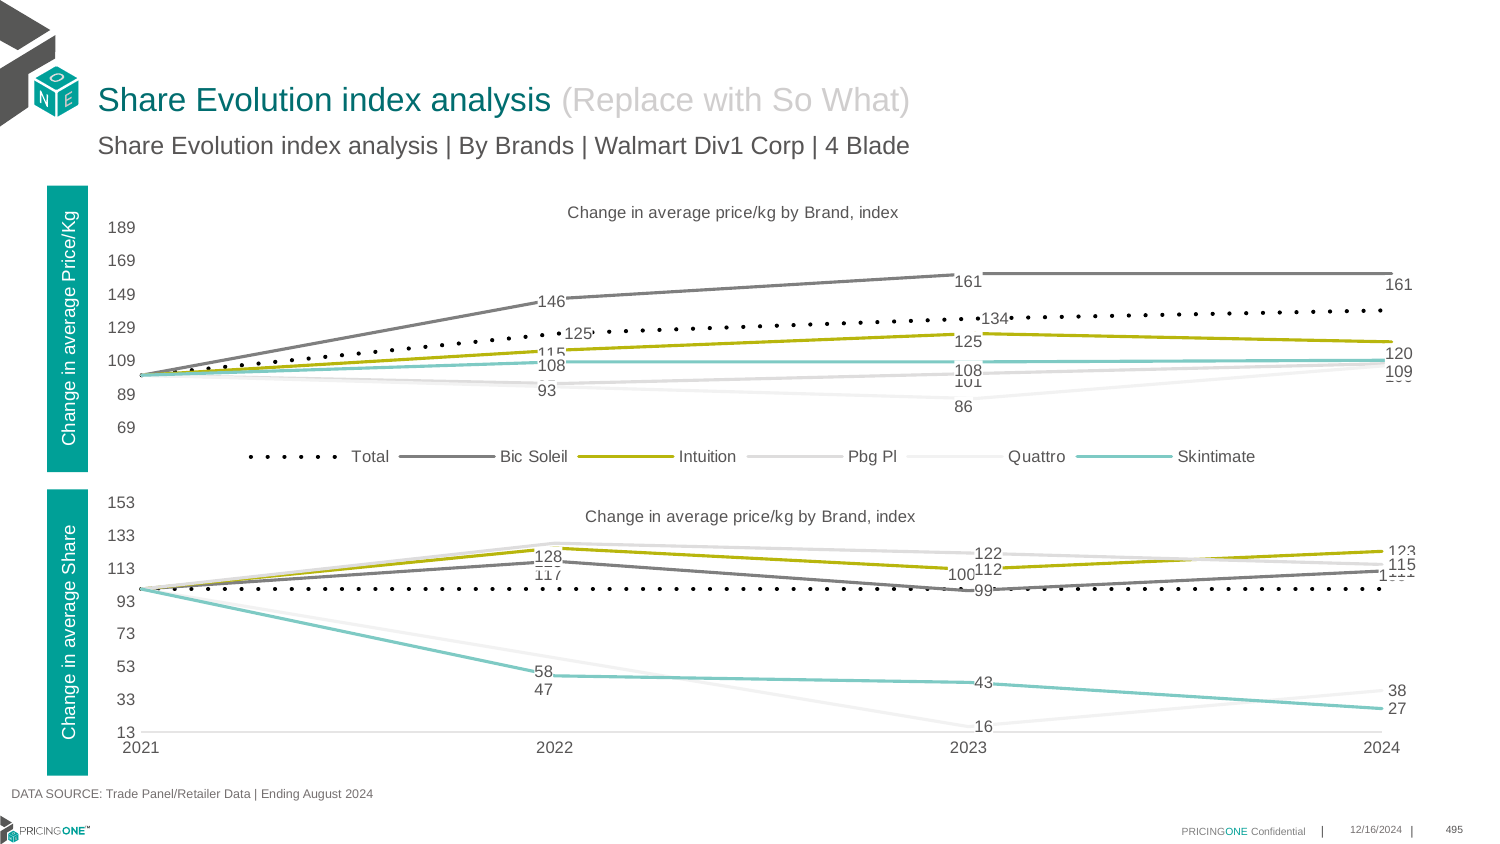

# Share Evolution index analysis (Replace with So What)
Share Evolution index analysis | By Brands | Walmart Div1 Corp | 4 Blade

### Chart: Change in average price/kg by Brand, index

| Category | Total | Bic Soleil | Intuition | Pbg Pl | Quattro | Skintimate |
|---|---|---|---|---|---|---|
| 2021 | 100.0 | 100.0 | 100.0 | 100.0 | 100.0 | 100.0 |
| 2022 | 125.0 | 146.0 | 115.0 | 95.0 | 93.0 | 108.0 |
| 2023 | 134.0 | 161.0 | 125.0 | 101.0 | 86.0 | 108.0 |
| 2024 | 139.0 | 161.0 | 120.0 | 107.0 | 106.0 | 109.0 |
Change in average Price/Kg

### Chart: Change in average price/kg by Brand, index

| Category | Total | Bic Soleil | Intuition | Pbg Pl | Quattro | Skintimate |
|---|---|---|---|---|---|---|
| 2021 | 100.0 | 100.0 | 100.0 | 100.0 | 100.0 | 100.0 |
| 2022 | 100.0 | 117.0 | 125.0 | 128.0 | 58.0 | 47.0 |
| 2023 | 100.0 | 99.0 | 112.0 | 122.0 | 16.0 | 43.0 |
| 2024 | 100.0 | 111.0 | 123.0 | 115.0 | 38.0 | 27.0 |
Change in average Share
DATA SOURCE: Trade Panel/Retailer Data | Ending August 2024

12/16/2024
495